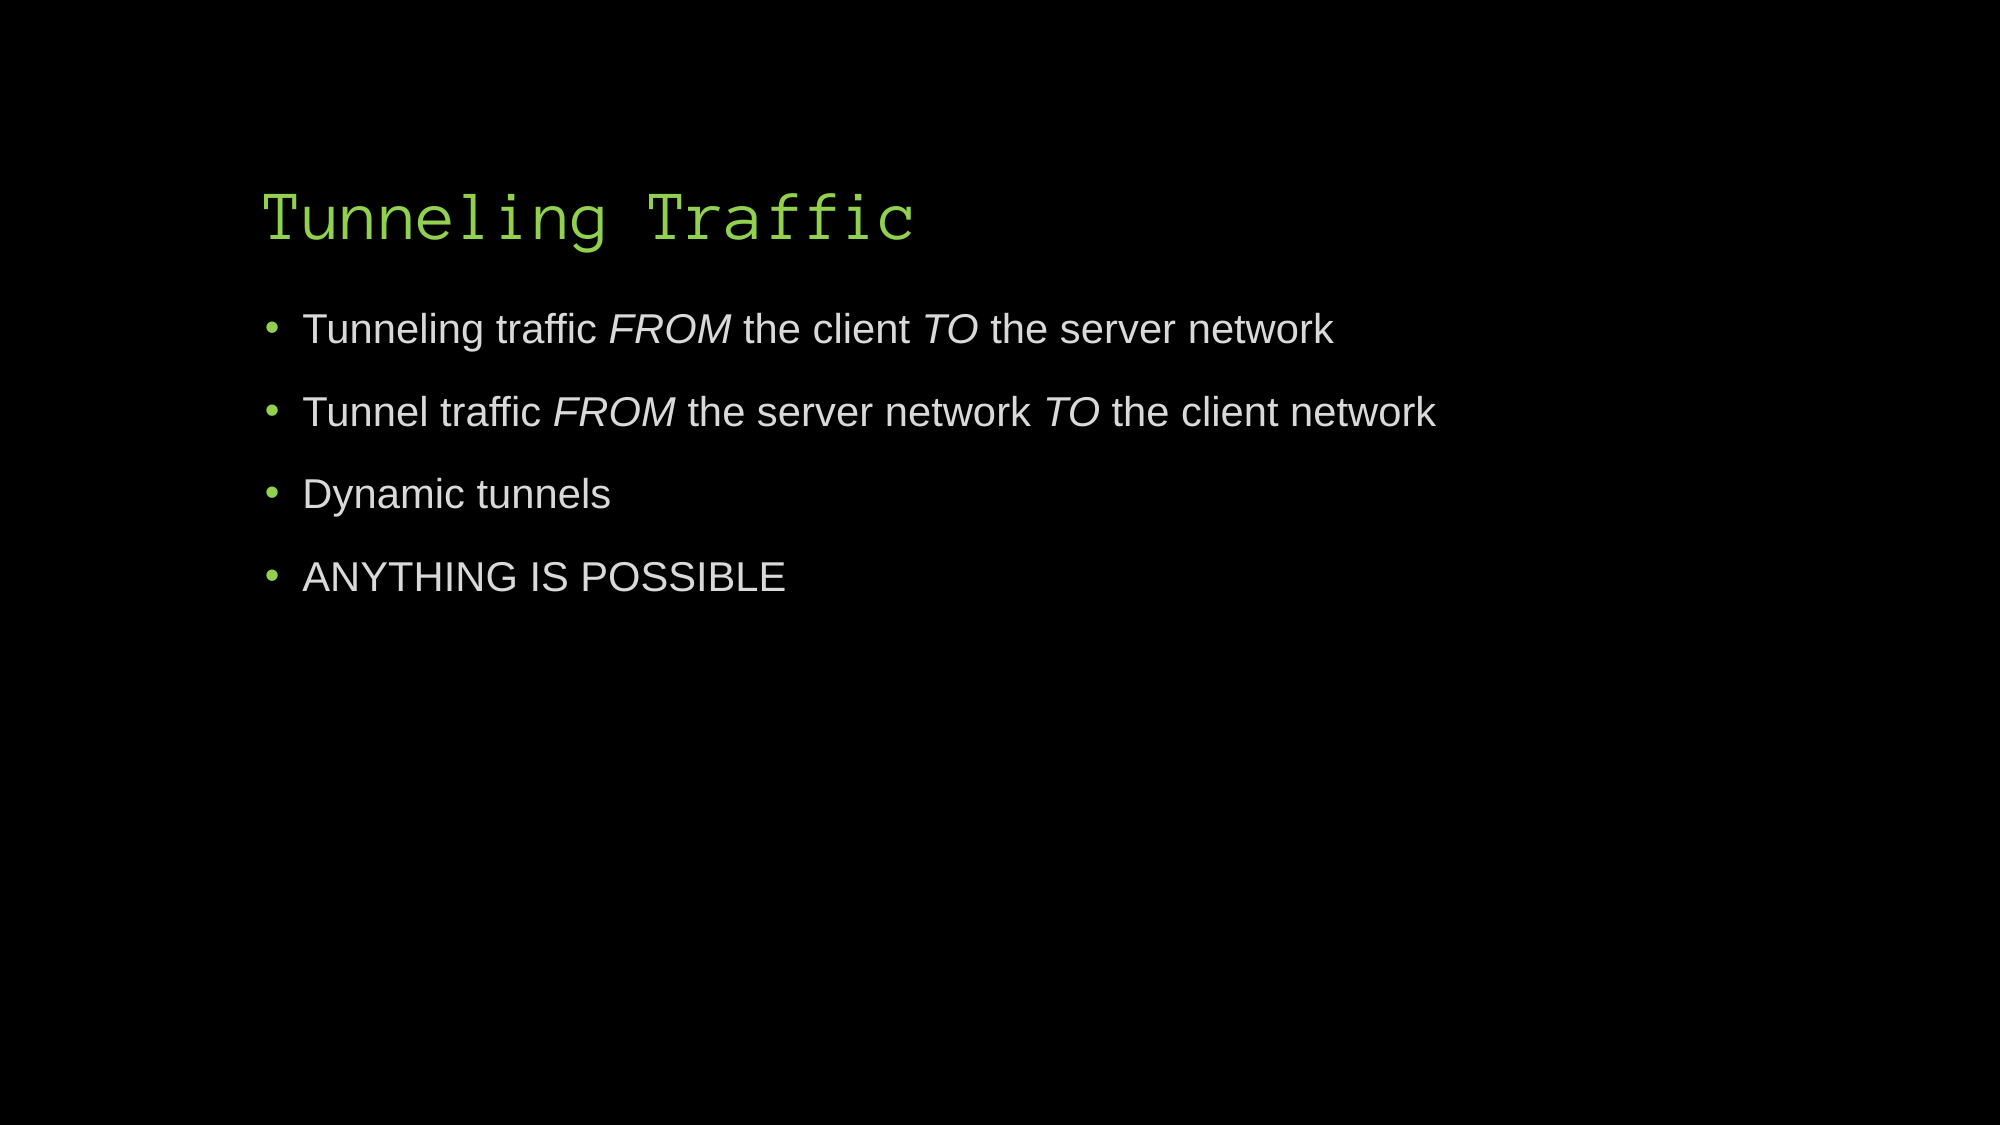

# Tunneling Traffic
Tunneling traffic FROM the client TO the server network
Tunnel traffic FROM the server network TO the client network
Dynamic tunnels
ANYTHING IS POSSIBLE